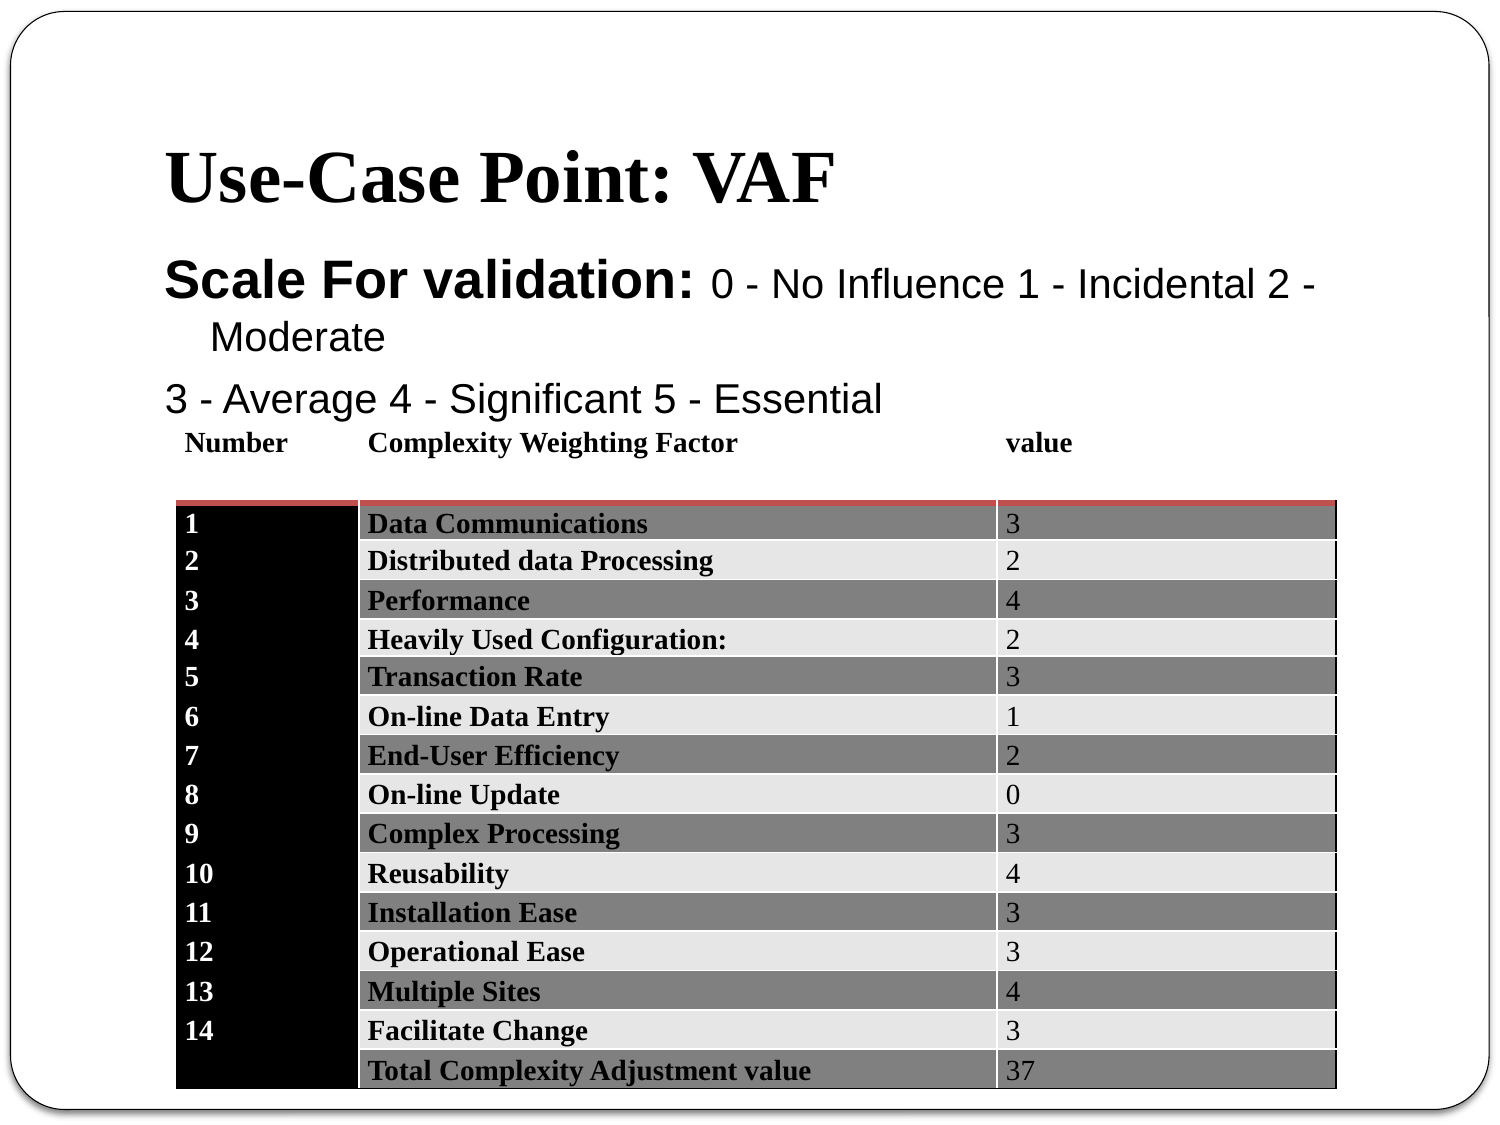

# Use-Case Point: VAF
Scale For validation: 0 - No Influence 1 - Incidental 2 - Moderate
3 - Average 4 - Significant 5 - Essential
| Number | Complexity Weighting Factor | value |
| --- | --- | --- |
| 1 | Data Communications | 3 |
| 2 | Distributed data Processing | 2 |
| 3 | Performance | 4 |
| 4 | Heavily Used Configuration: | 2 |
| 5 | Transaction Rate | 3 |
| 6 | On-line Data Entry | 1 |
| 7 | End-User Efficiency | 2 |
| 8 | On-line Update | 0 |
| 9 | Complex Processing | 3 |
| 10 | Reusability | 4 |
| 11 | Installation Ease | 3 |
| 12 | Operational Ease | 3 |
| 13 | Multiple Sites | 4 |
| 14 | Facilitate Change | 3 |
|  | Total Complexity Adjustment value | 37 |